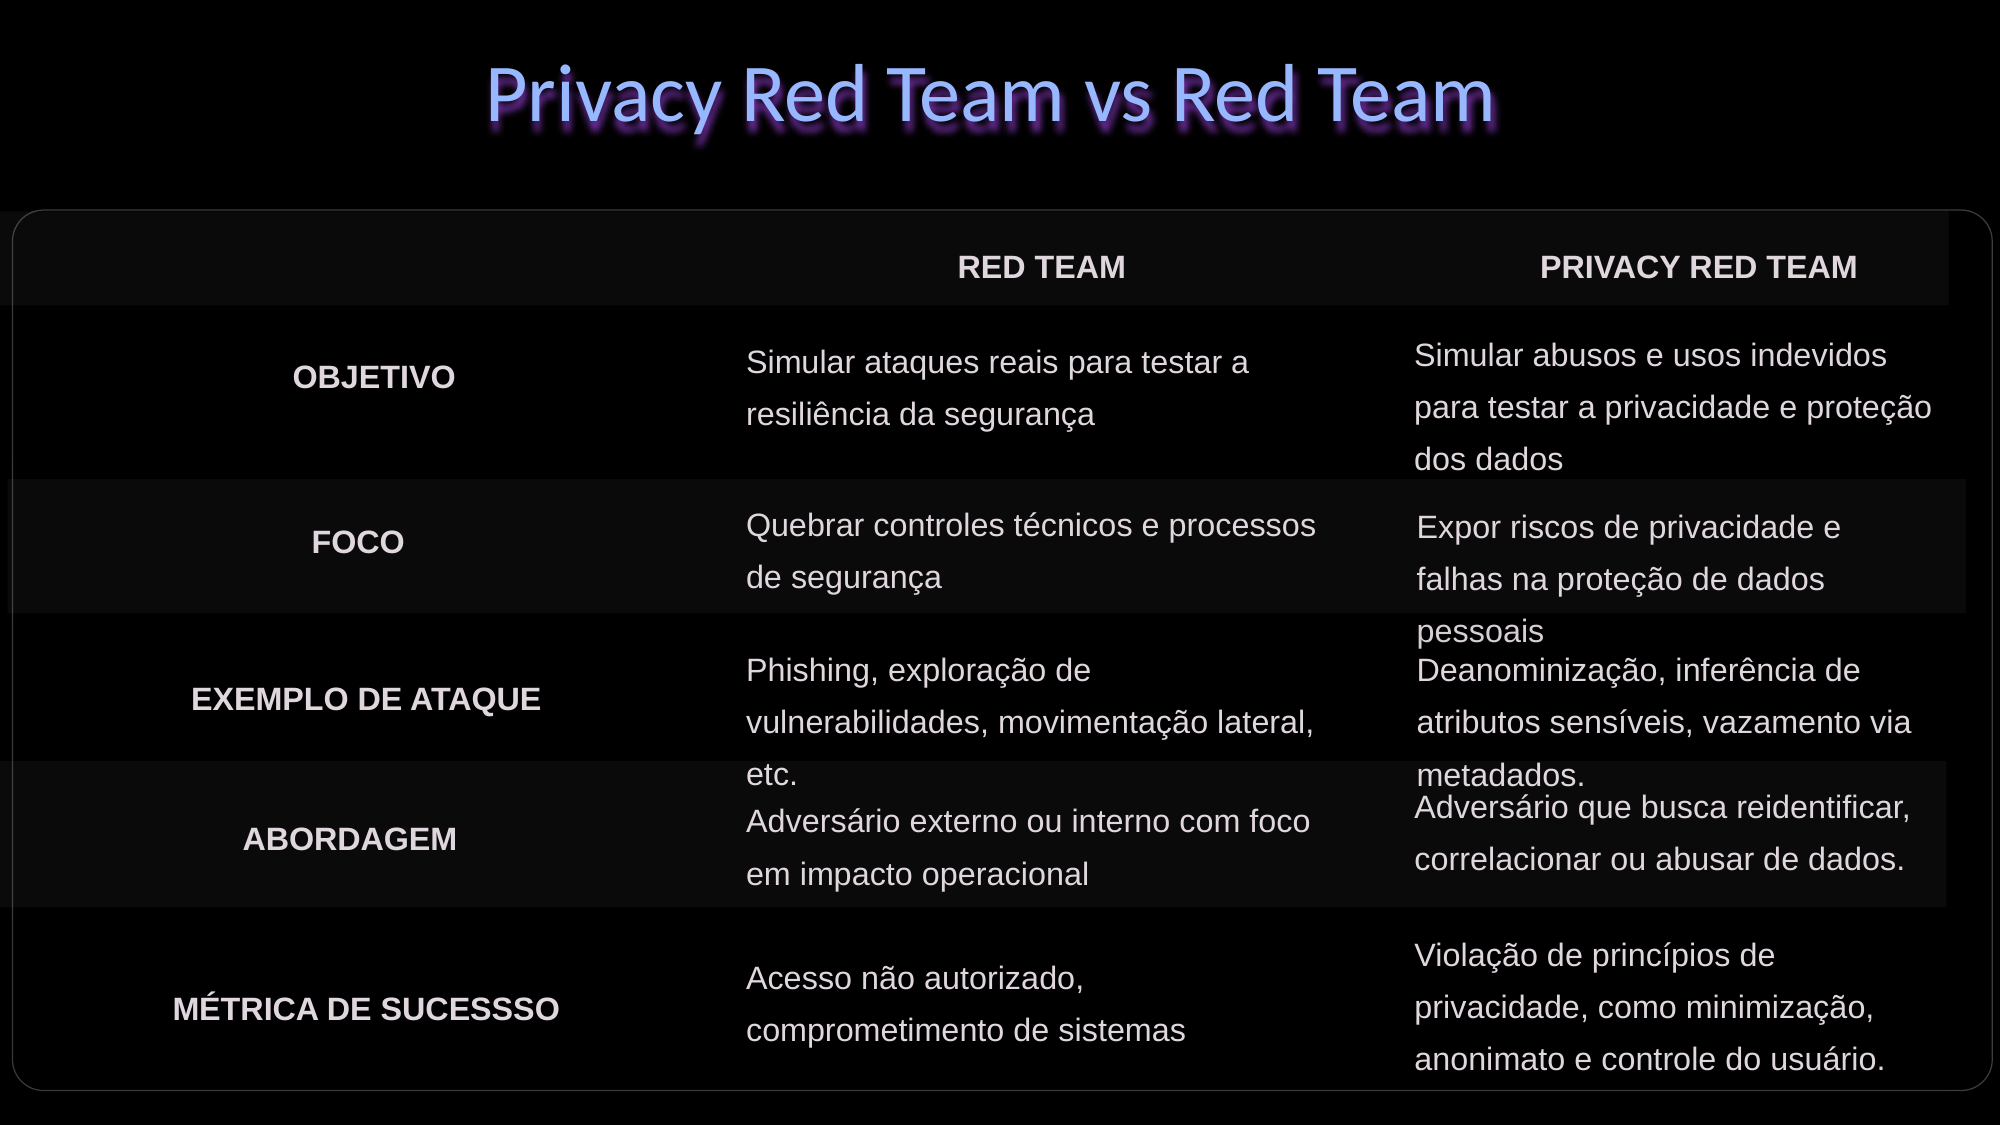

Privacy Red Team vs Red Team

RED TEAM
PRIVACY RED TEAM

Simular abusos e usos indevidos para testar a privacidade e proteção dos dados
Simular ataques reais para testar a resiliência da segurança
OBJETIVO

Quebrar controles técnicos e processos de segurança
Expor riscos de privacidade e falhas na proteção de dados pessoais
FOCO

Phishing, exploração de vulnerabilidades, movimentação lateral, etc.
Deanominização, inferência de atributos sensíveis, vazamento via metadados.
EXEMPLO DE ATAQUE

Adversário que busca reidentificar, correlacionar ou abusar de dados.
Adversário externo ou interno com foco em impacto operacional
ABORDAGEM

Violação de princípios de privacidade, como minimização, anonimato e controle do usuário.
Acesso não autorizado, comprometimento de sistemas
MÉTRICA DE SUCESSSO